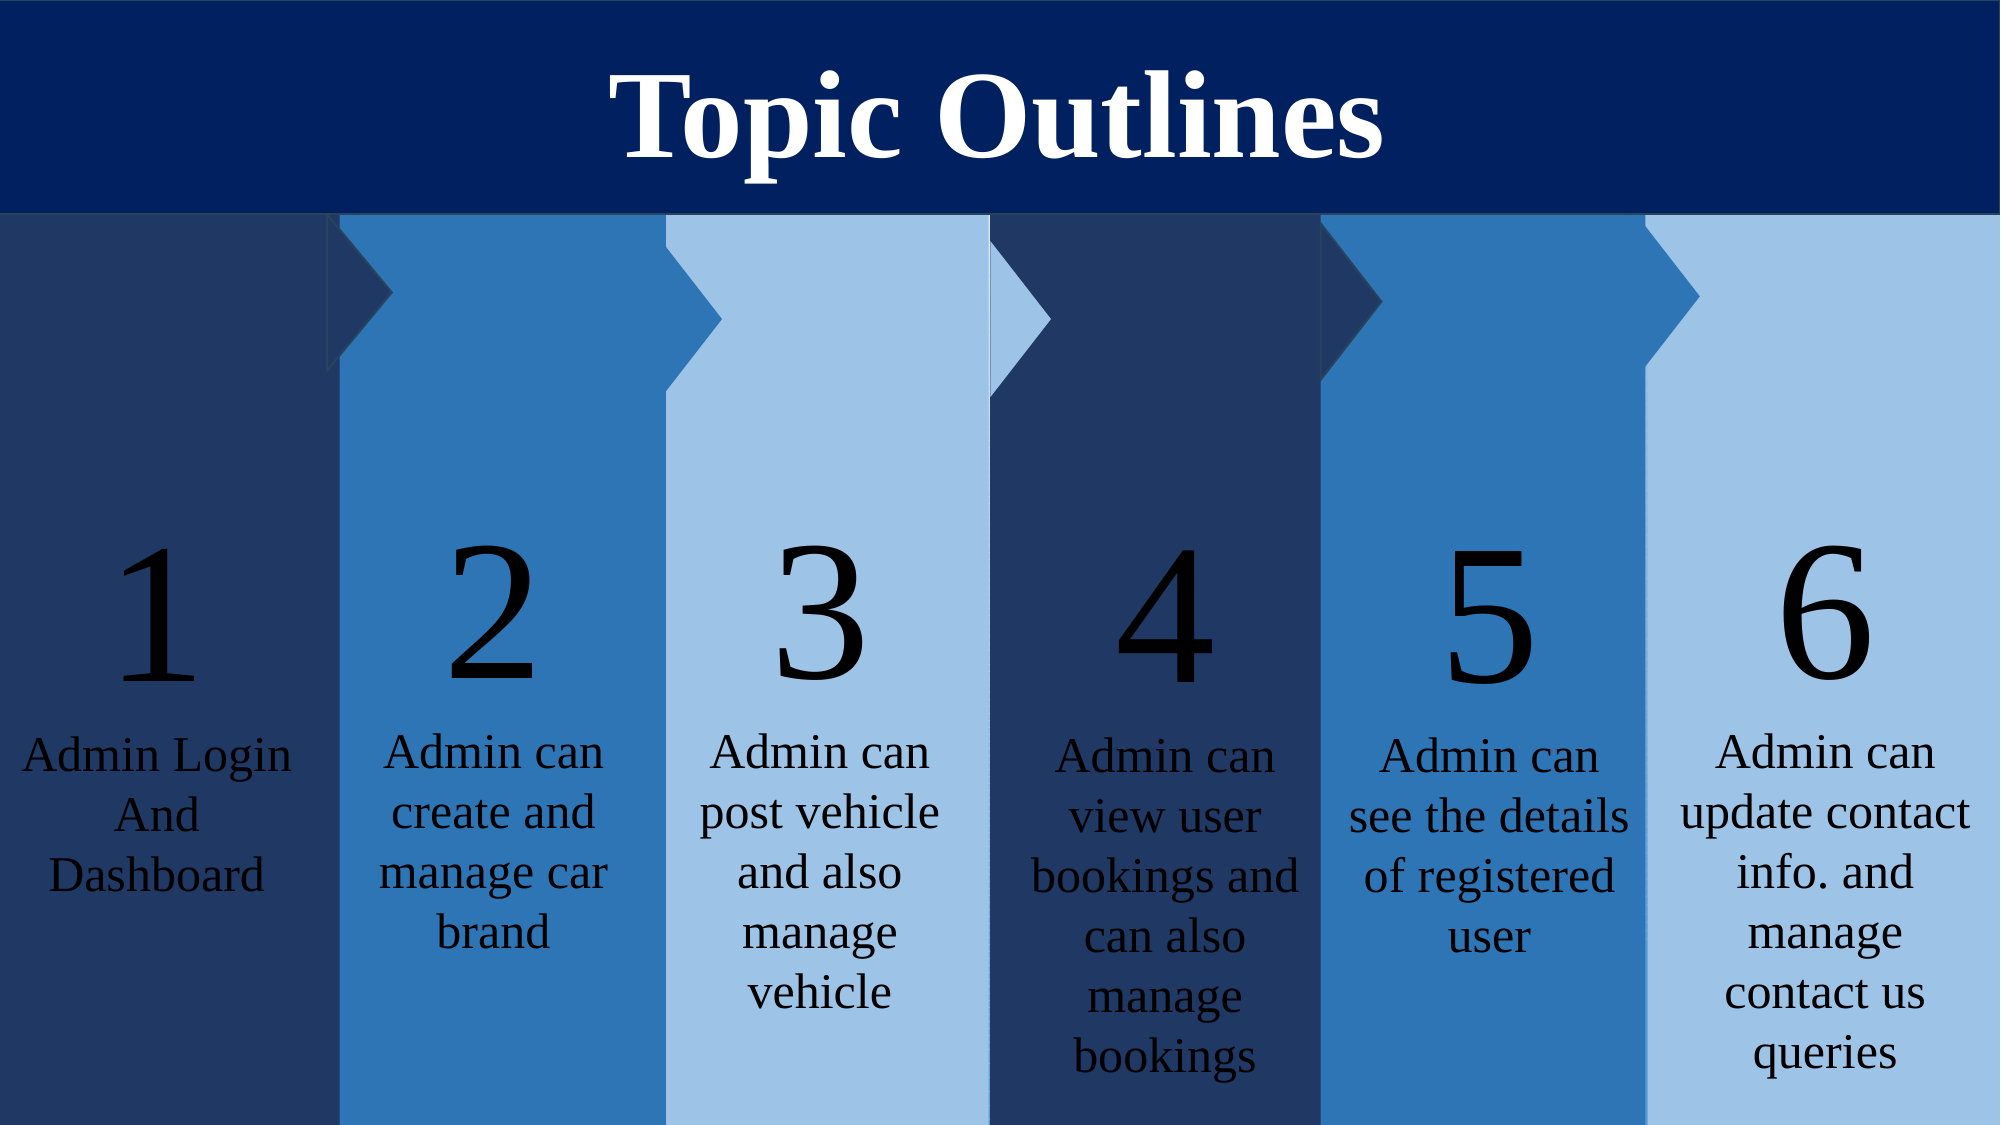

Topic Outlines

3
Admin can post vehicle and also manage vehicle

2
Admin can create and manage car brand

4
Admin can view user bookings and can also manage bookings

5
Admin can see the details of registered user

6
Admin can update contact info. and manage contact us queries

1
Admin Login
And Dashboard